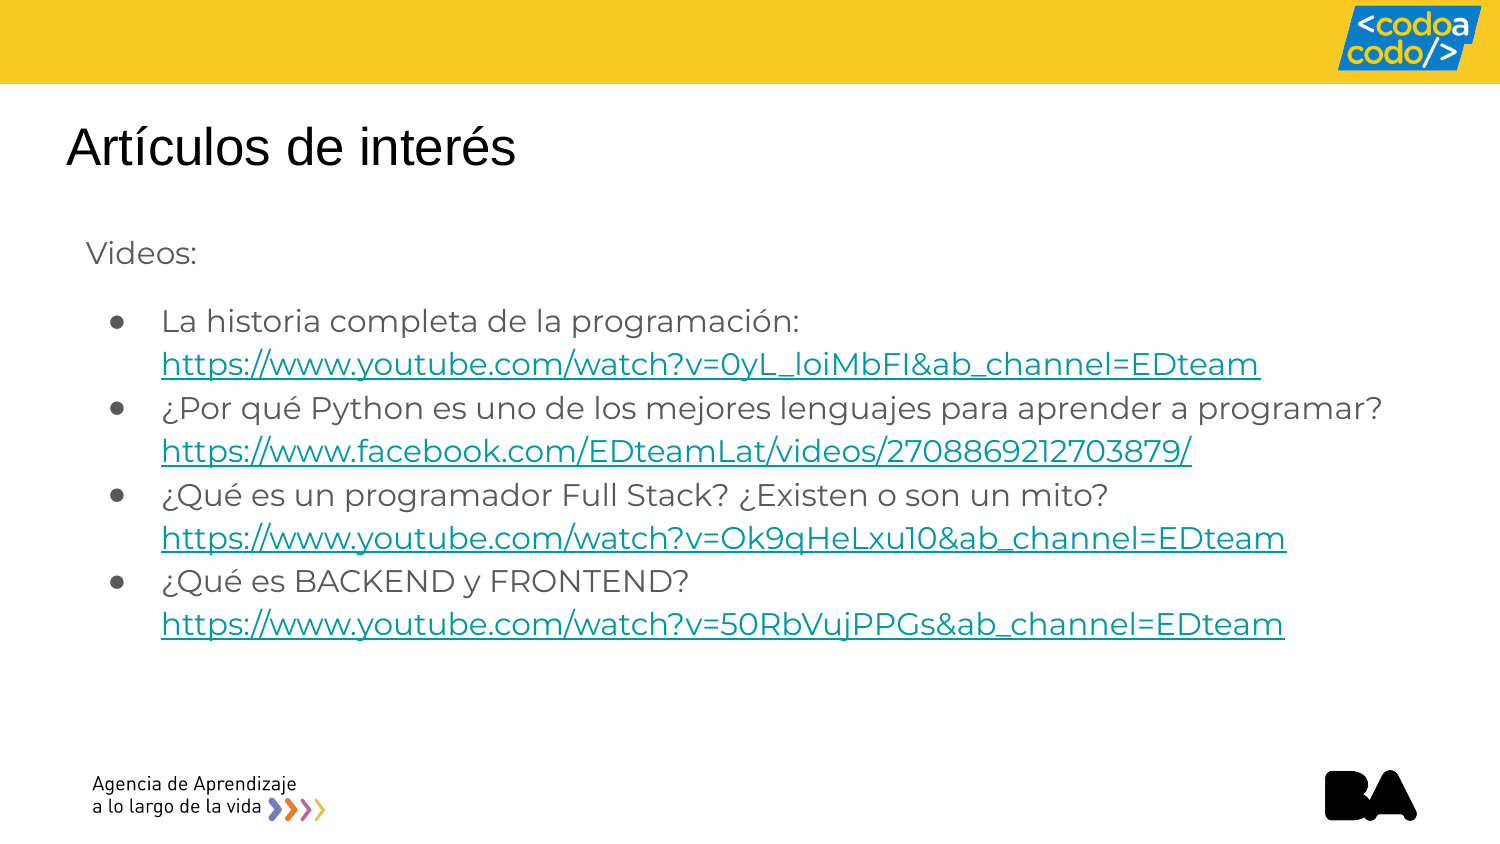

Artículos de interés
Videos:
La historia completa de la programación: https://www.youtube.com/watch?v=0yL_loiMbFI&ab_channel=EDteam
¿Por qué Python es uno de los mejores lenguajes para aprender a programar? https://www.facebook.com/EDteamLat/videos/2708869212703879/
¿Qué es un programador Full Stack? ¿Existen o son un mito? https://www.youtube.com/watch?v=Ok9qHeLxu10&ab_channel=EDteam
¿Qué es BACKEND y FRONTEND? https://www.youtube.com/watch?v=50RbVujPPGs&ab_channel=EDteam